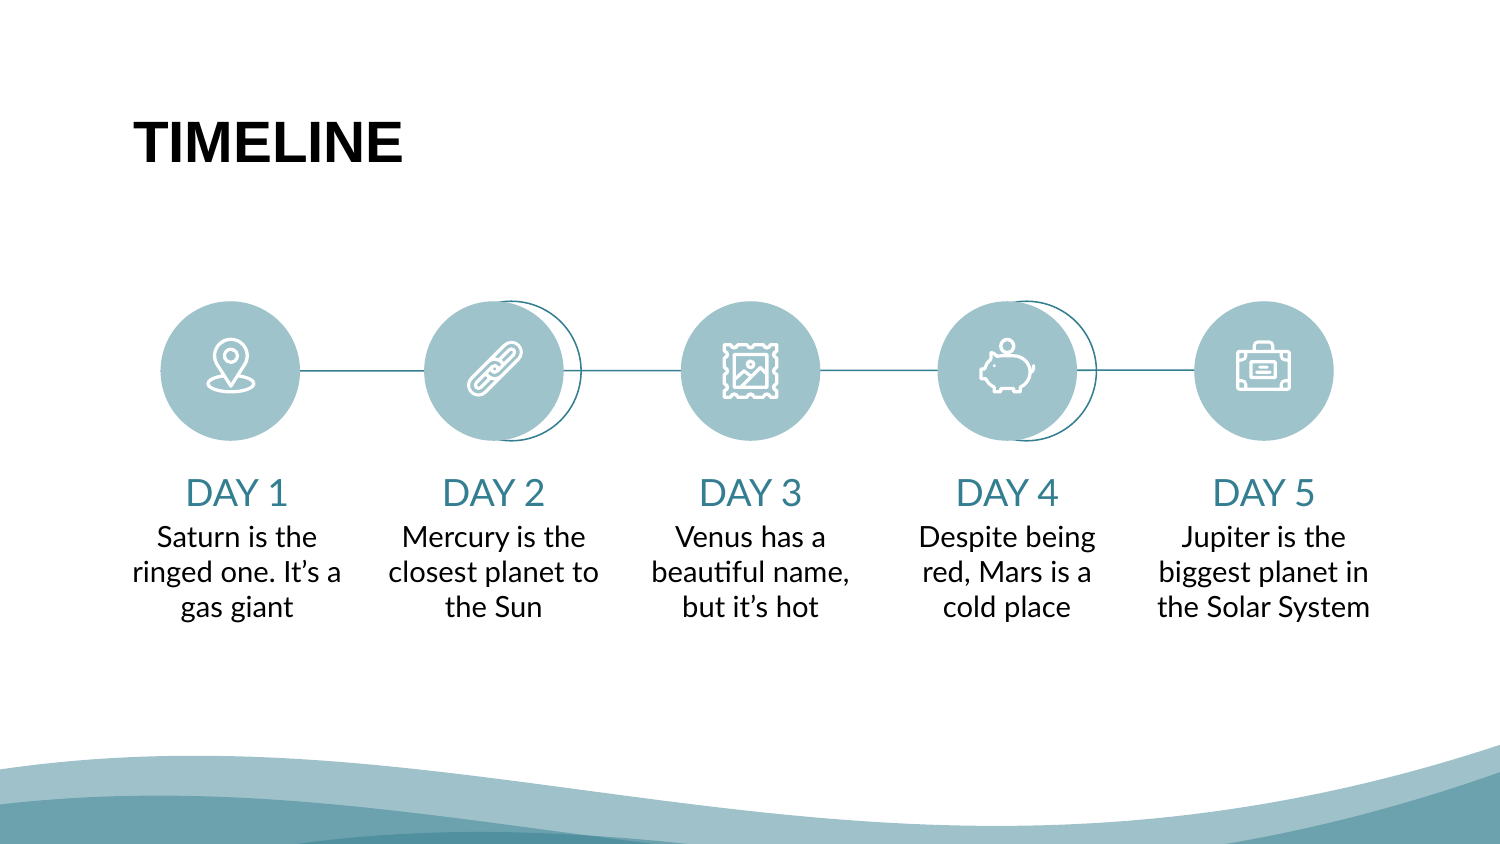

# TIMELINE

DAY 1
DAY 2
DAY 3
DAY 4
DAY 5
Saturn is the ringed one. It’s a gas giant

Mercury is the closest planet to the Sun

Venus has a beautiful name, but it’s hot

Despite being red, Mars is a cold place
Jupiter is the biggest planet in the Solar System